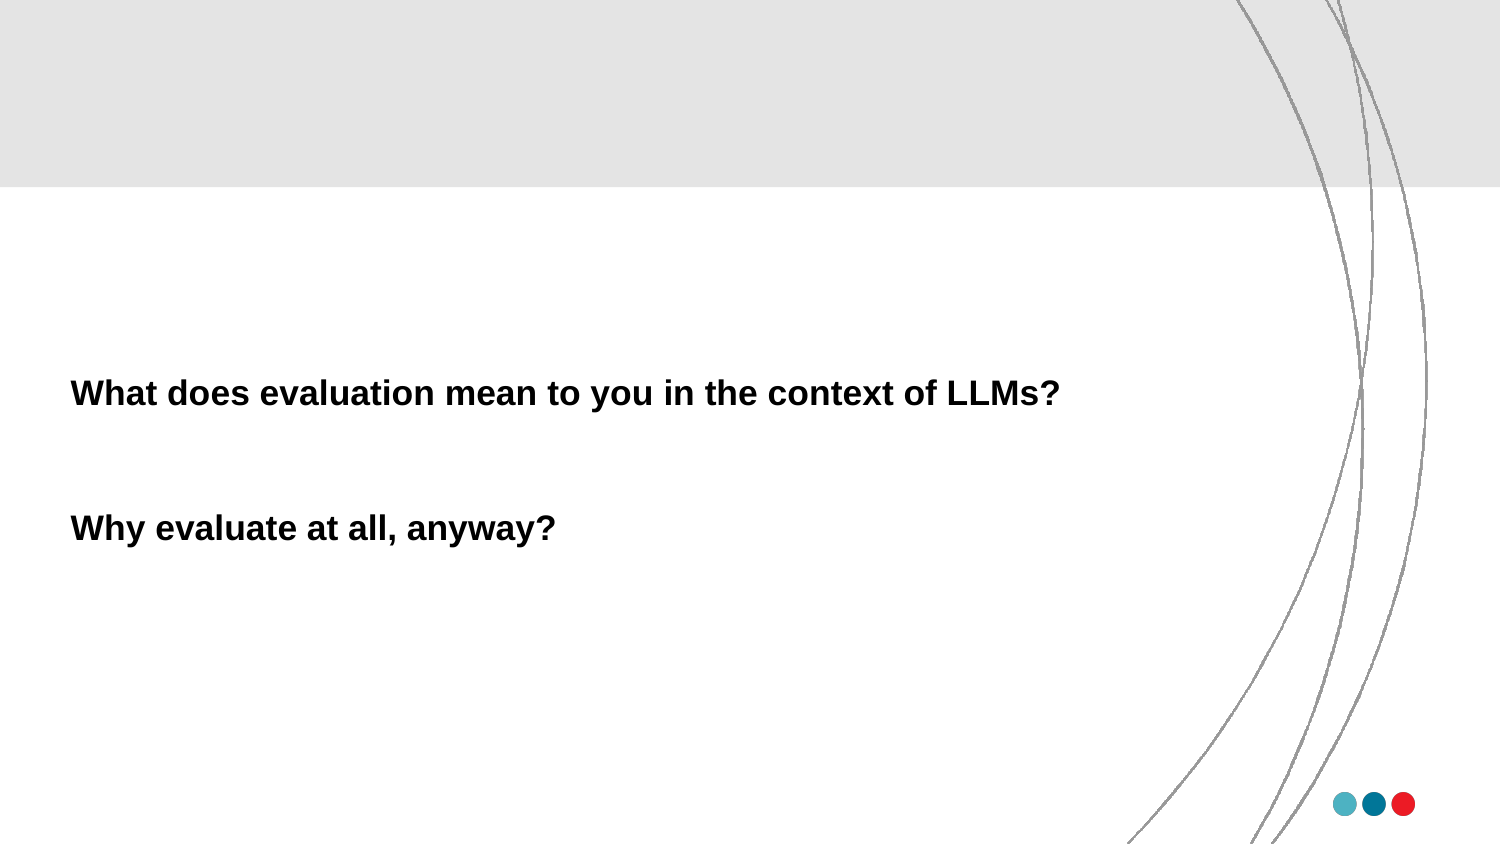

#

What does evaluation mean to you in the context of LLMs?

Why evaluate at all, anyway?